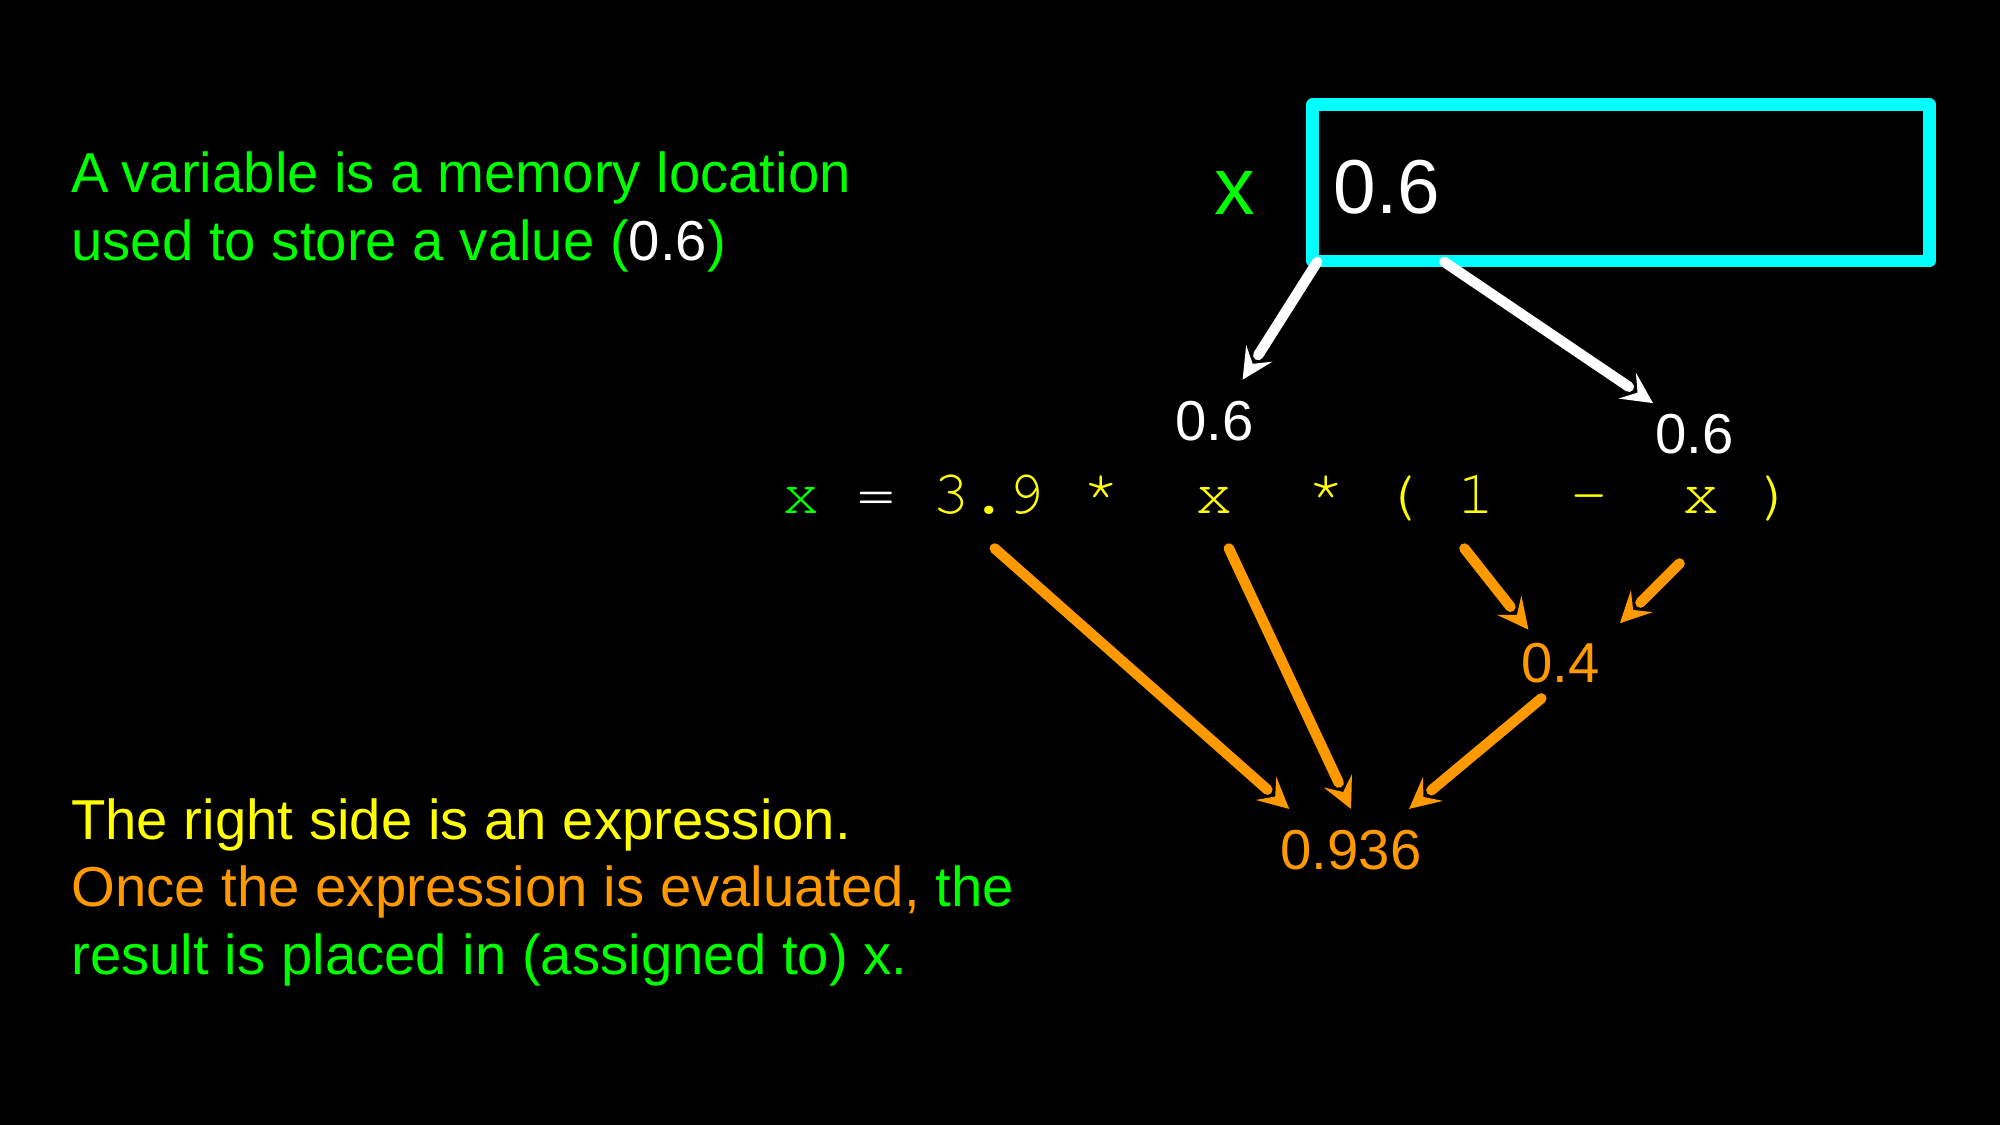

0.6
x
A variable is a memory location used to store a value (0.6)
0.6
0.6
x = 3.9 *  x  * ( 1  -  x )
0.4
The right side is an expression.
Once the expression is evaluated, the result is placed in (assigned to) x.
0.936